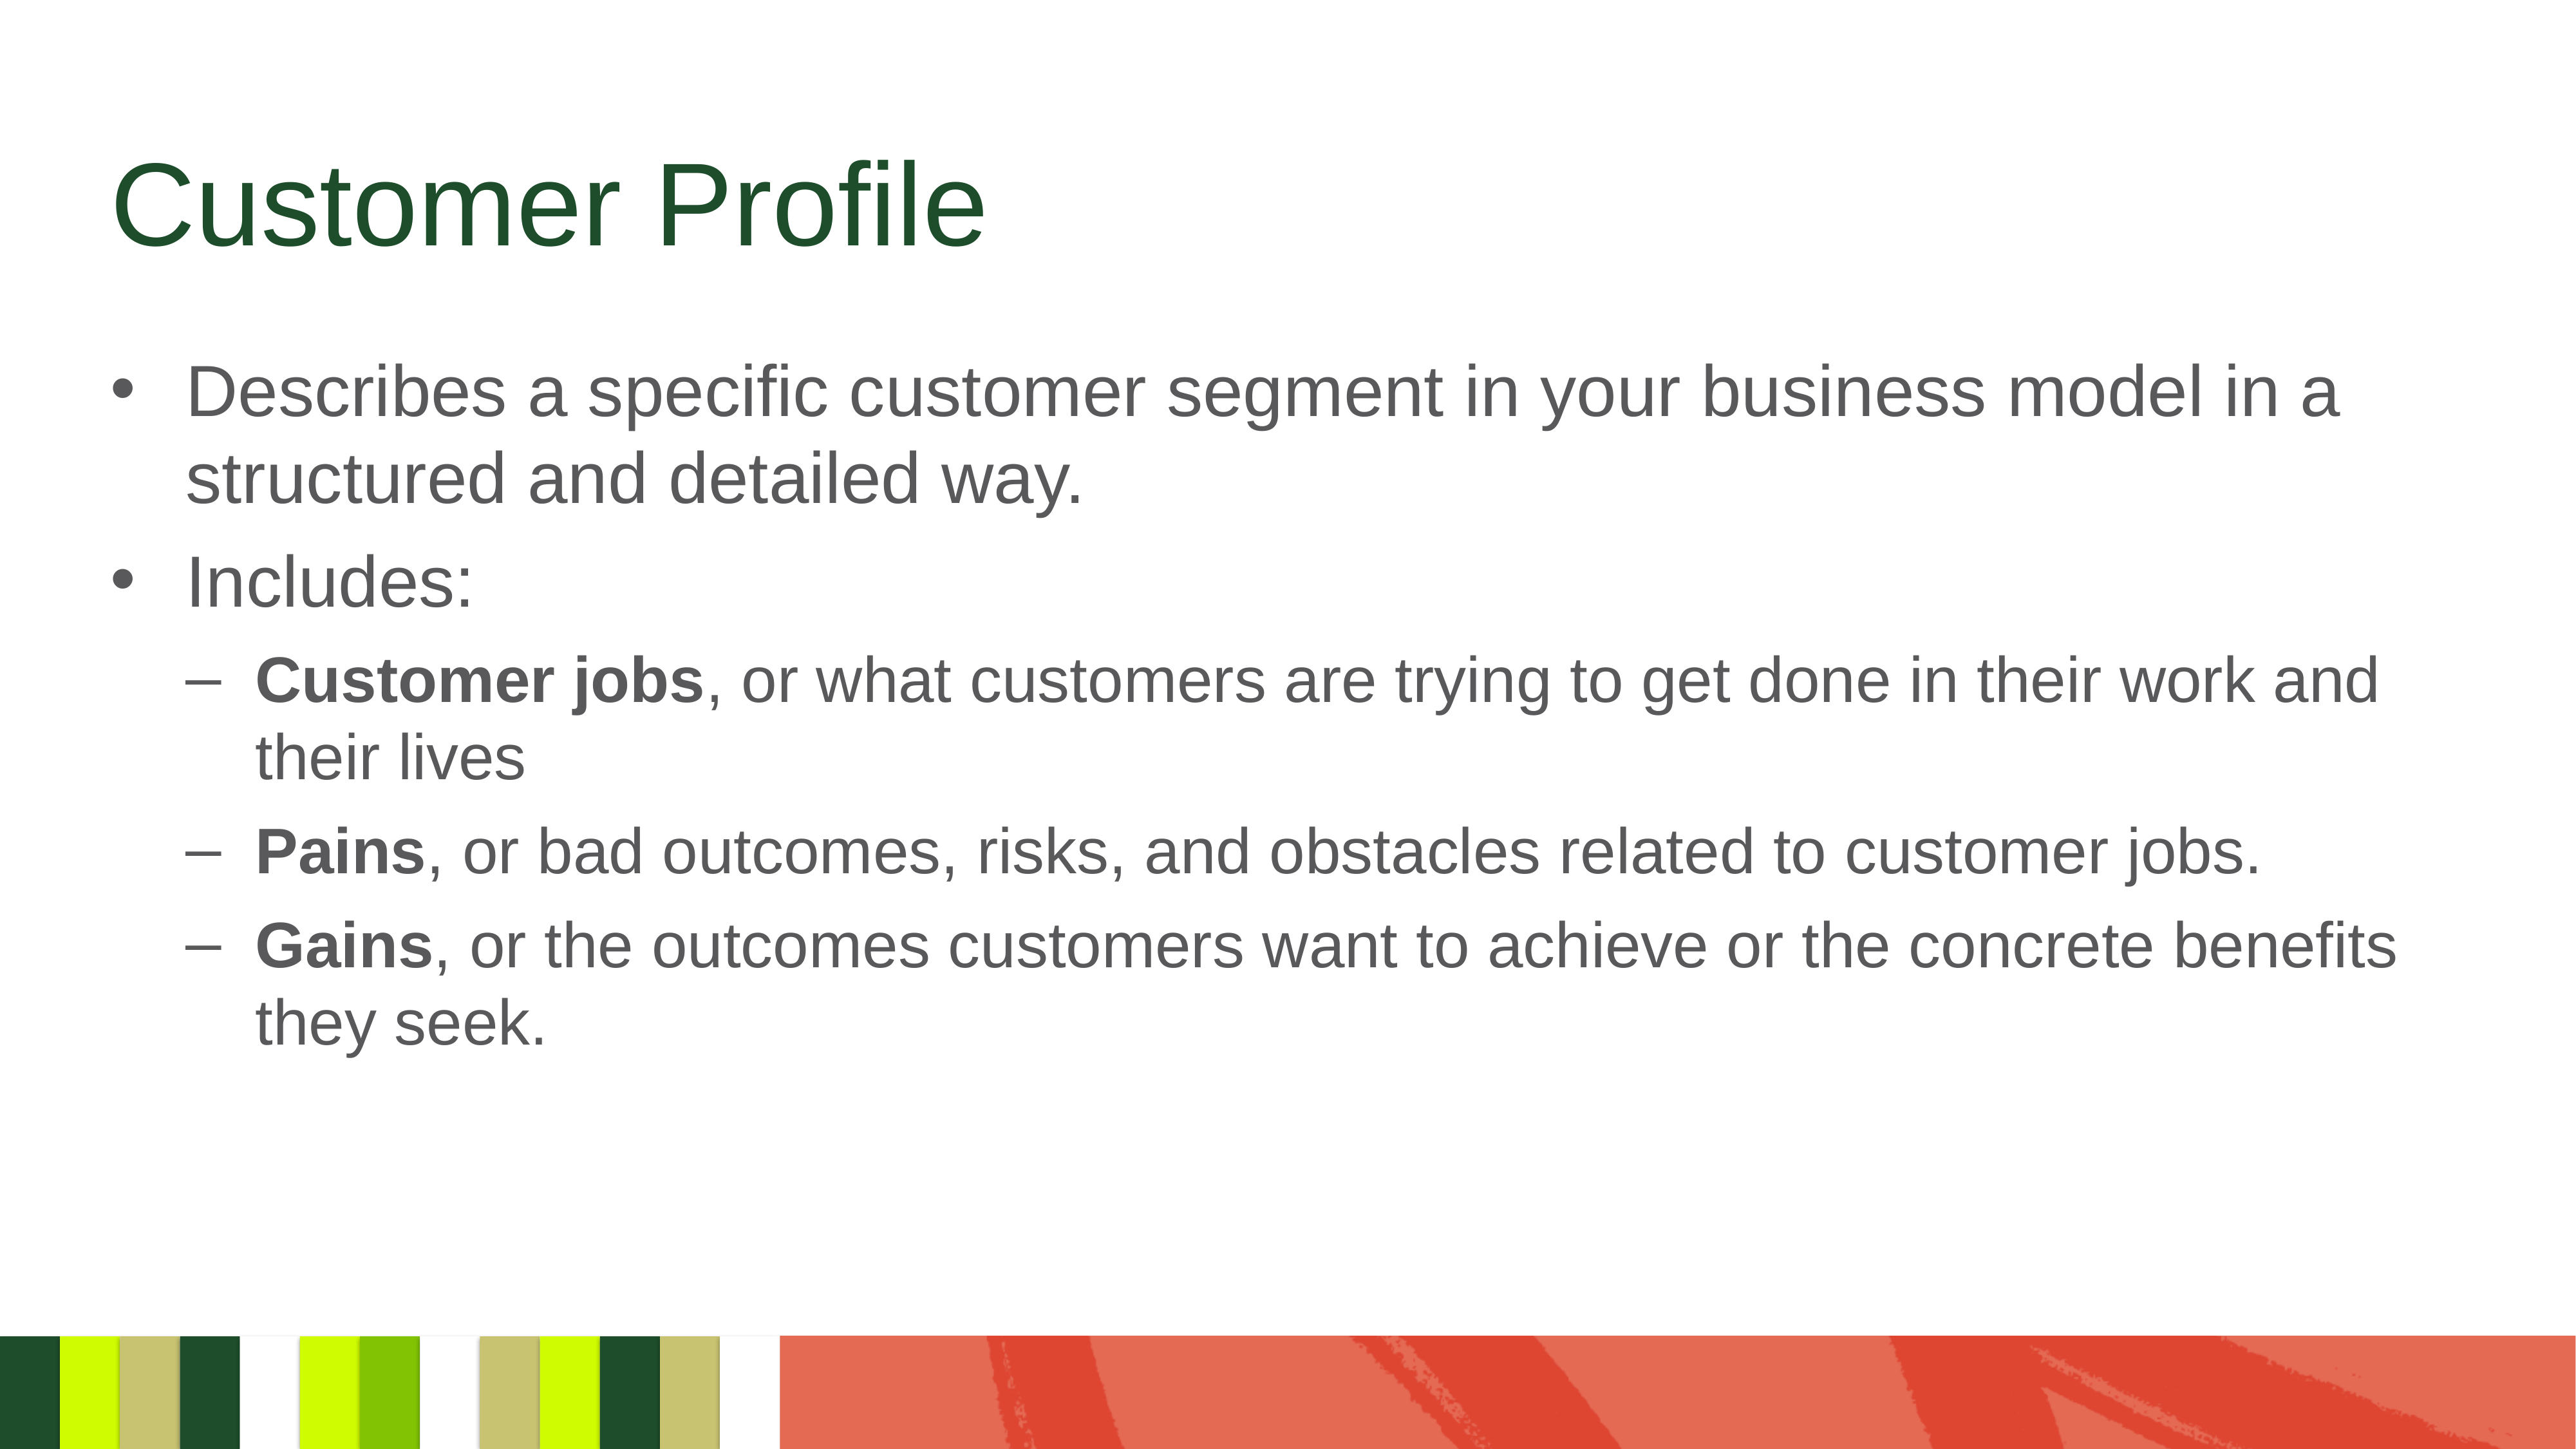

# Customer Profile
Describes a specific customer segment in your business model in a structured and detailed way.
Includes:
Customer jobs, or what customers are trying to get done in their work and their lives
Pains, or bad outcomes, risks, and obstacles related to customer jobs.
Gains, or the outcomes customers want to achieve or the concrete benefits they seek.